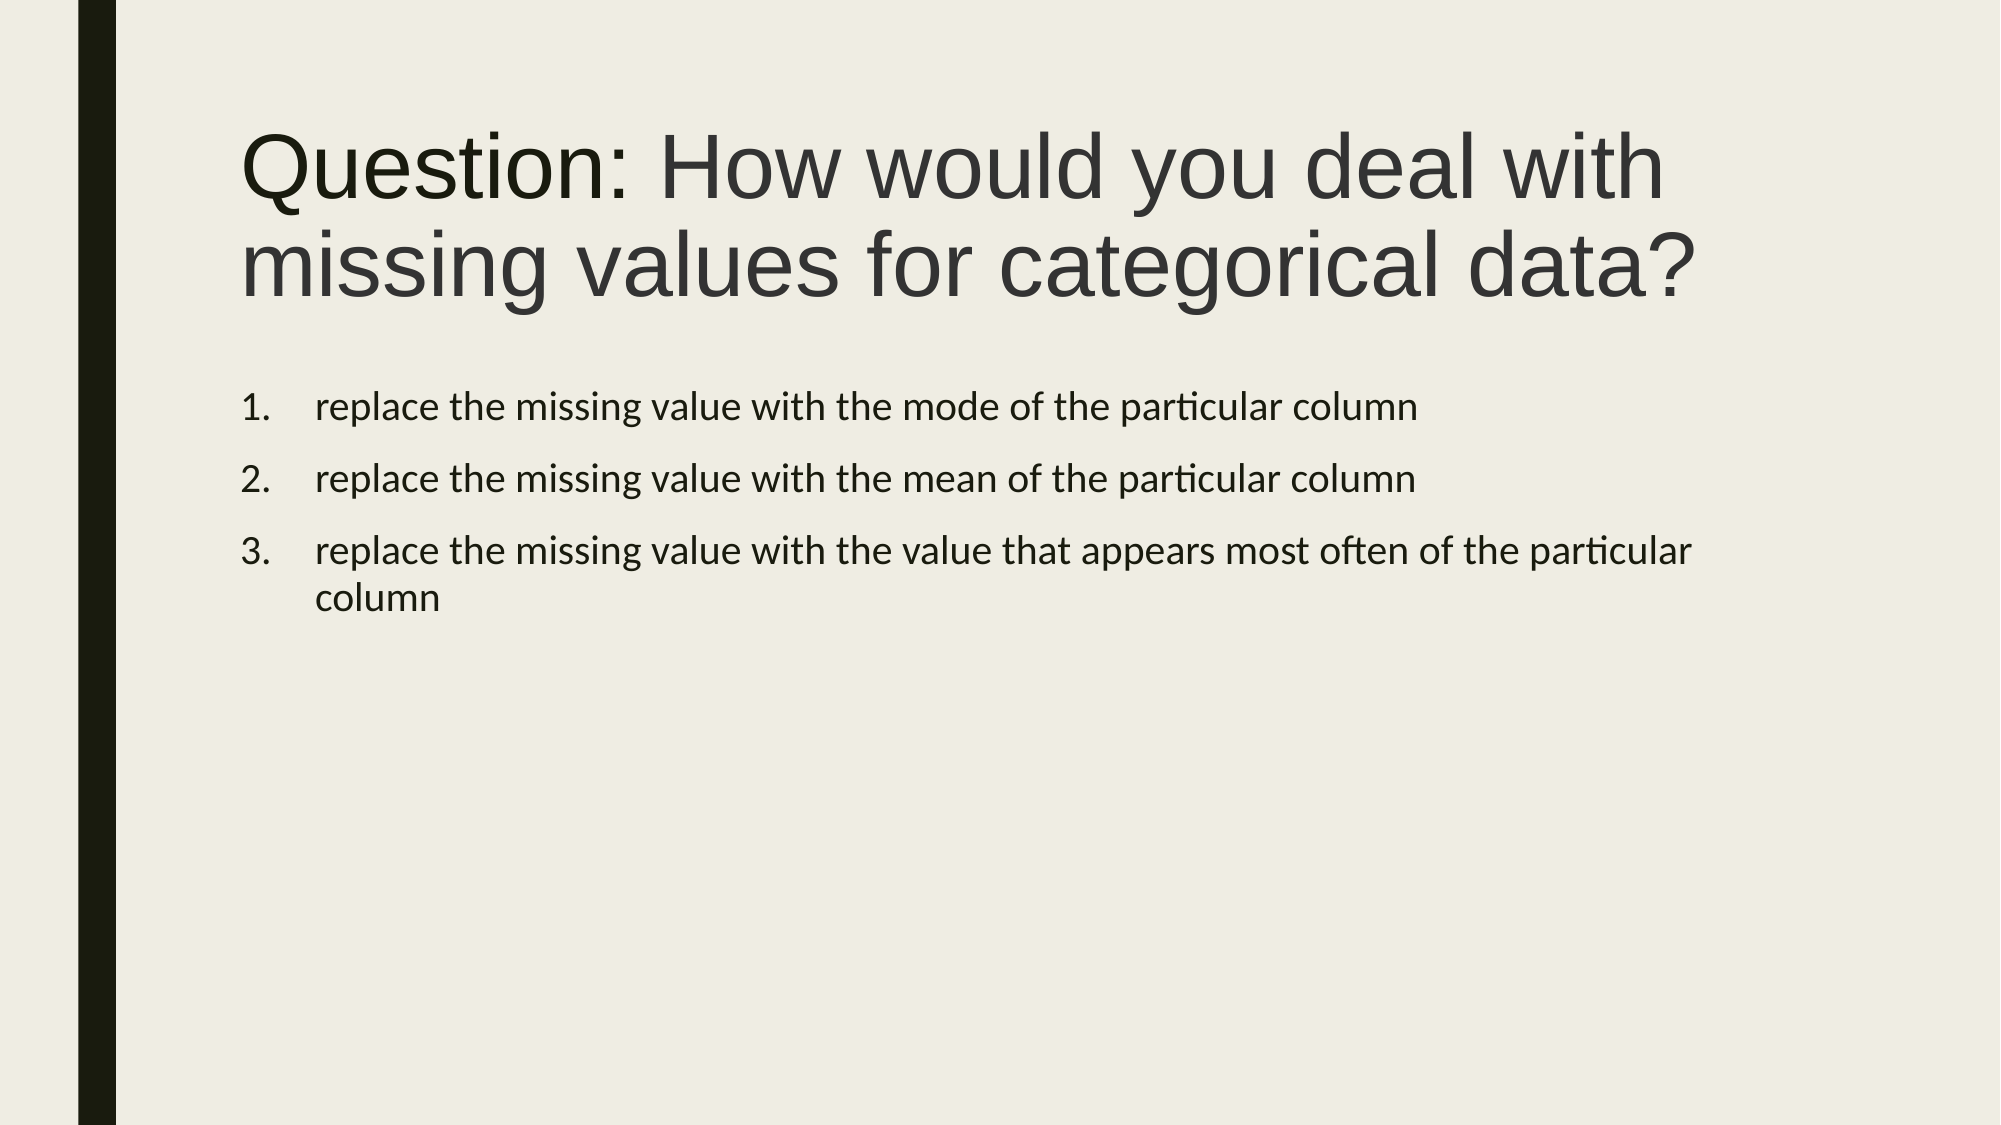

# Question: How would you deal with missing values for categorical data?
replace the missing value with the mode of the particular column
replace the missing value with the mean of the particular column
replace the missing value with the value that appears most often of the particular column